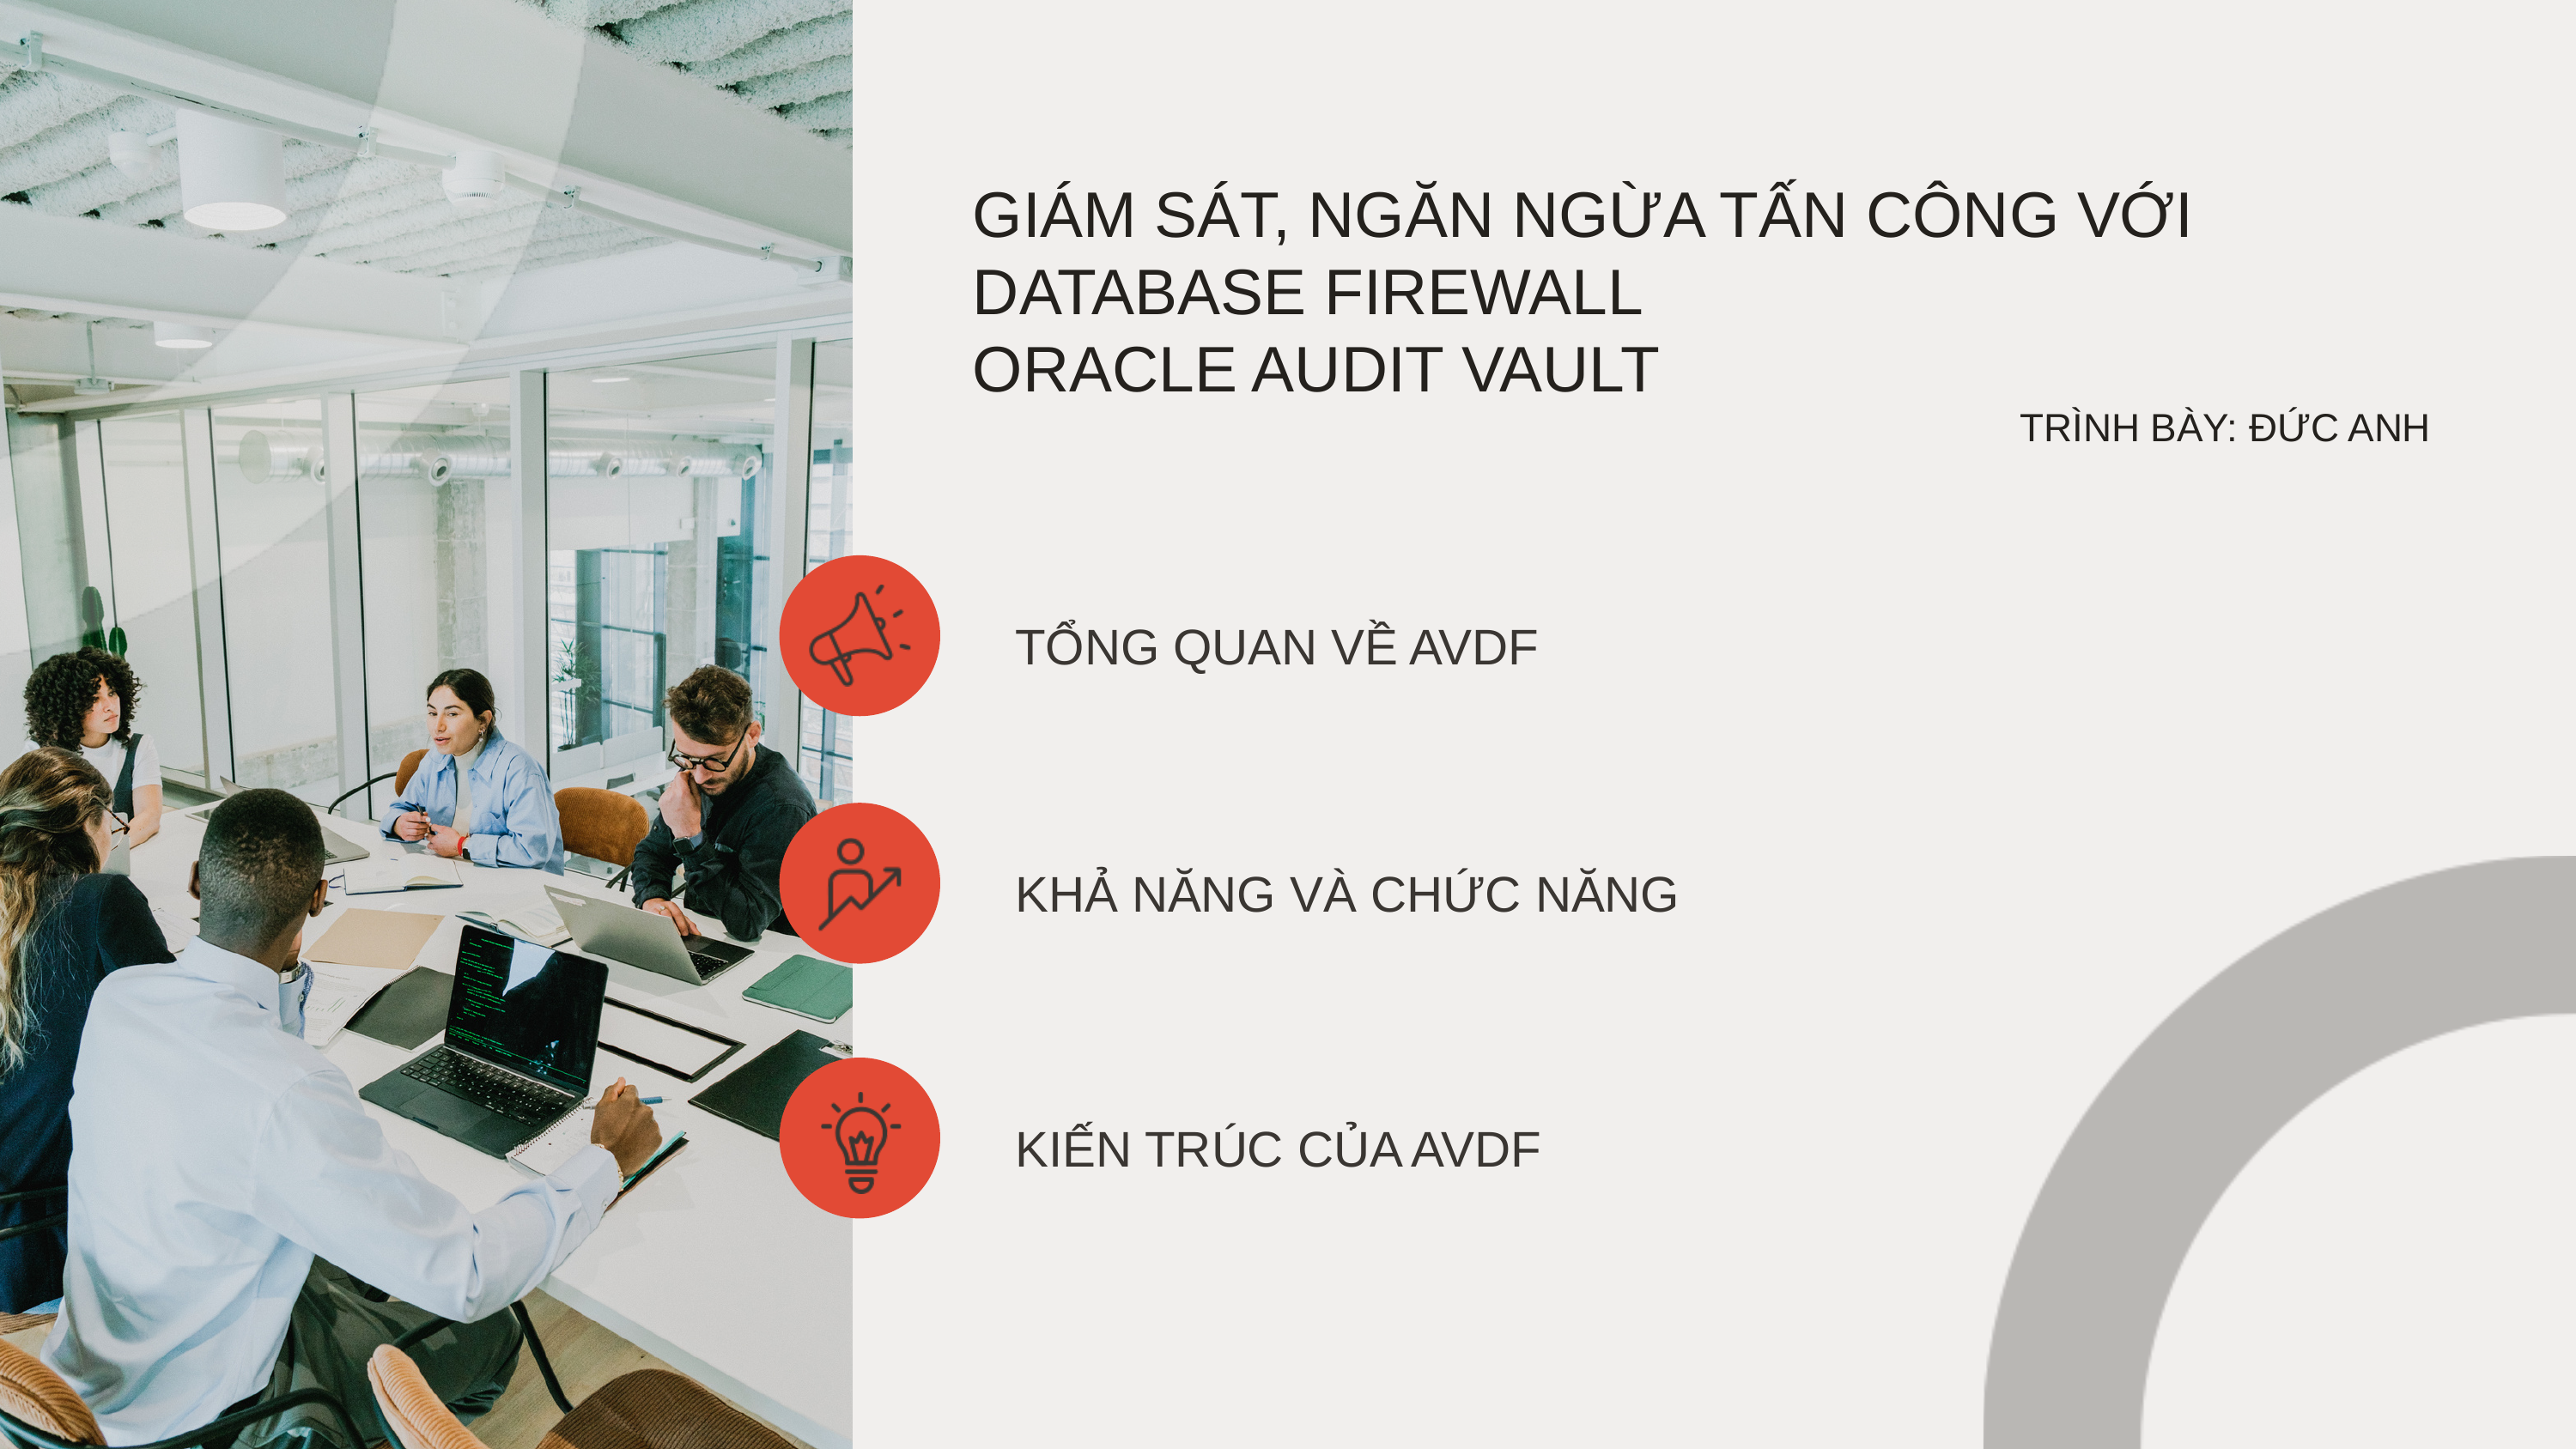

GIÁM SÁT, NGĂN NGỪA TẤN CÔNG VỚI DATABASE FIREWALL
ORACLE AUDIT VAULT
TRÌNH BÀY: ĐỨC ANH

TỔNG QUAN VỀ AVDF

KHẢ NĂNG VÀ CHỨC NĂNG

KIẾN TRÚC CỦA AVDF